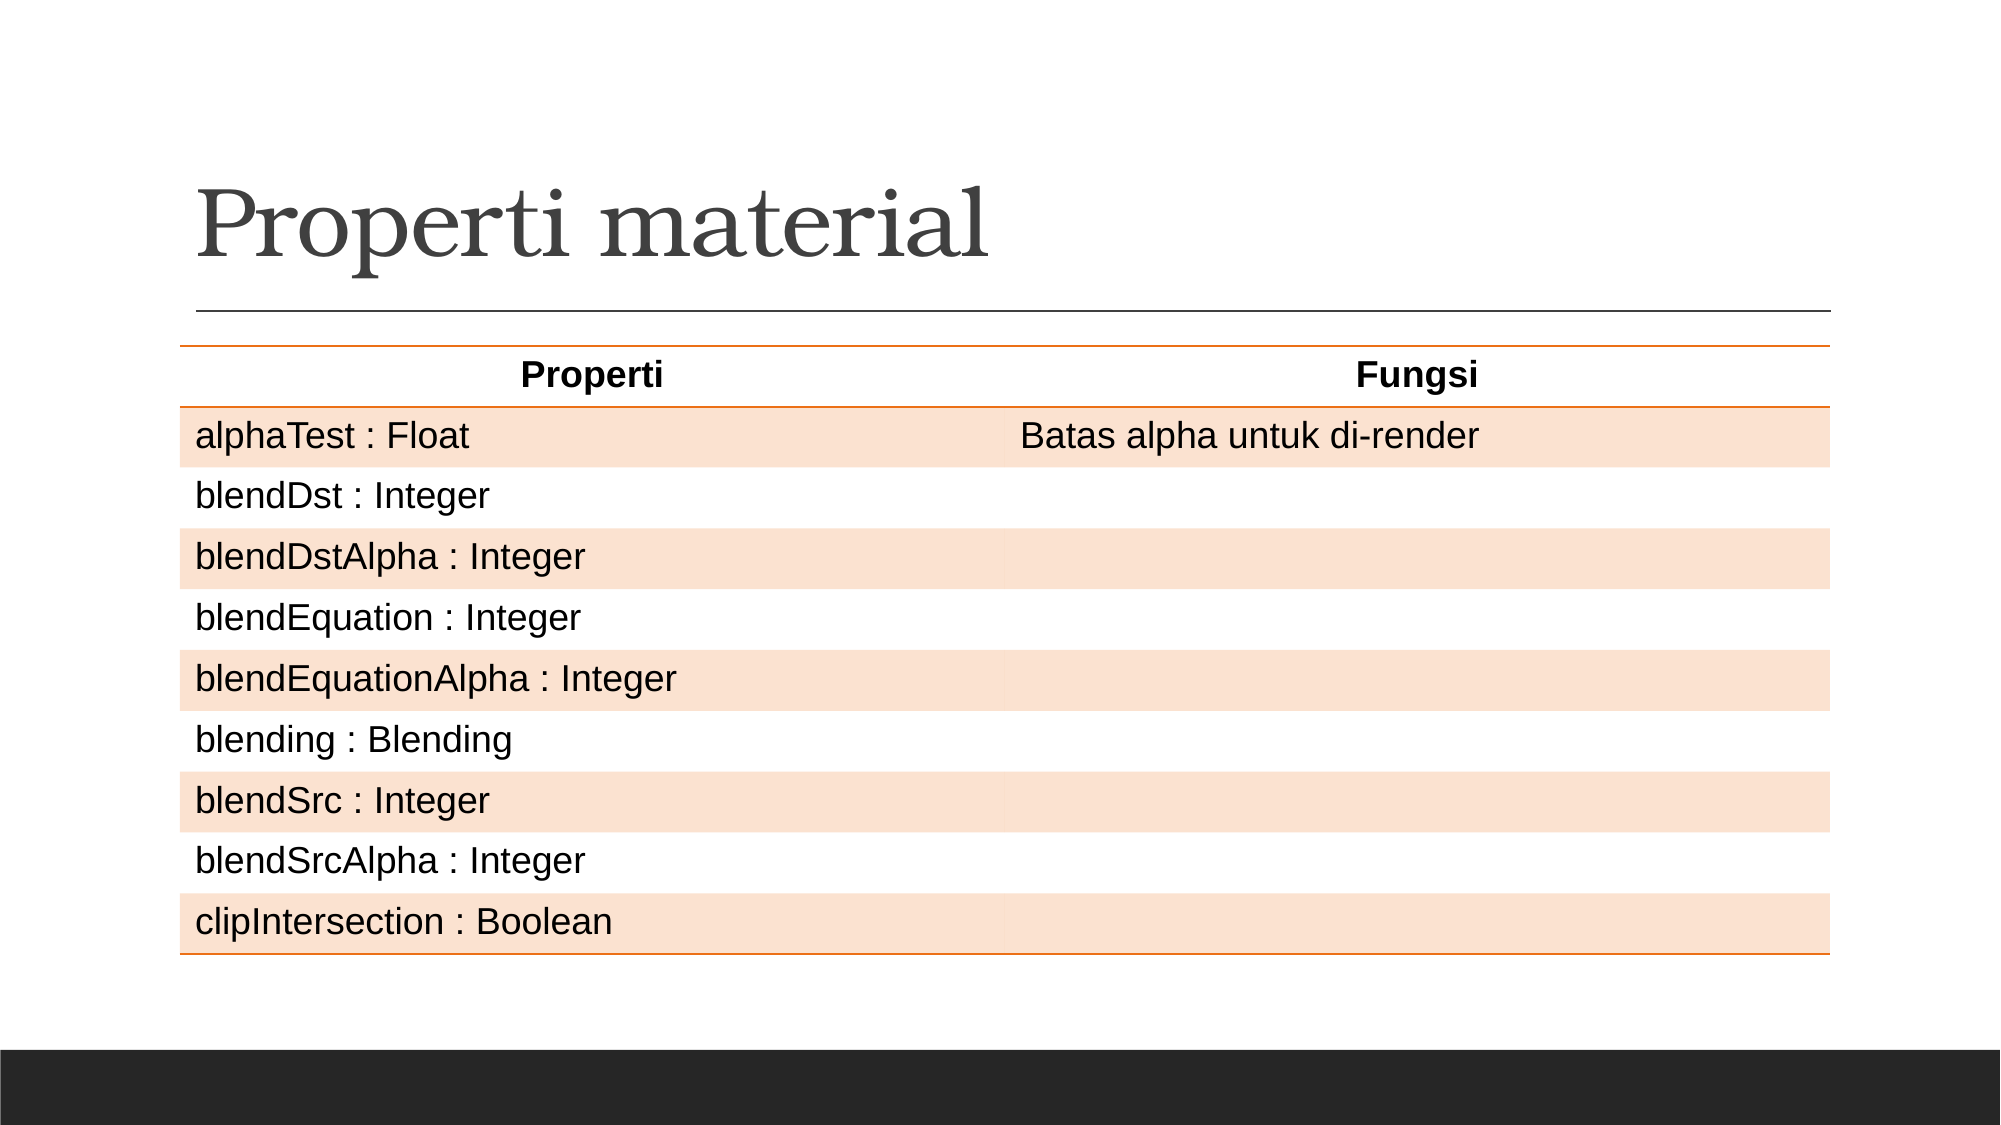

# Properti material
| Properti | Fungsi |
| --- | --- |
| alphaTest : Float | Batas alpha untuk di-render |
| blendDst : Integer |  |
| blendDstAlpha : Integer |  |
| blendEquation : Integer |  |
| blendEquationAlpha : Integer |  |
| blending : Blending |  |
| blendSrc : Integer |  |
| blendSrcAlpha : Integer |  |
| clipIntersection : Boolean |  |